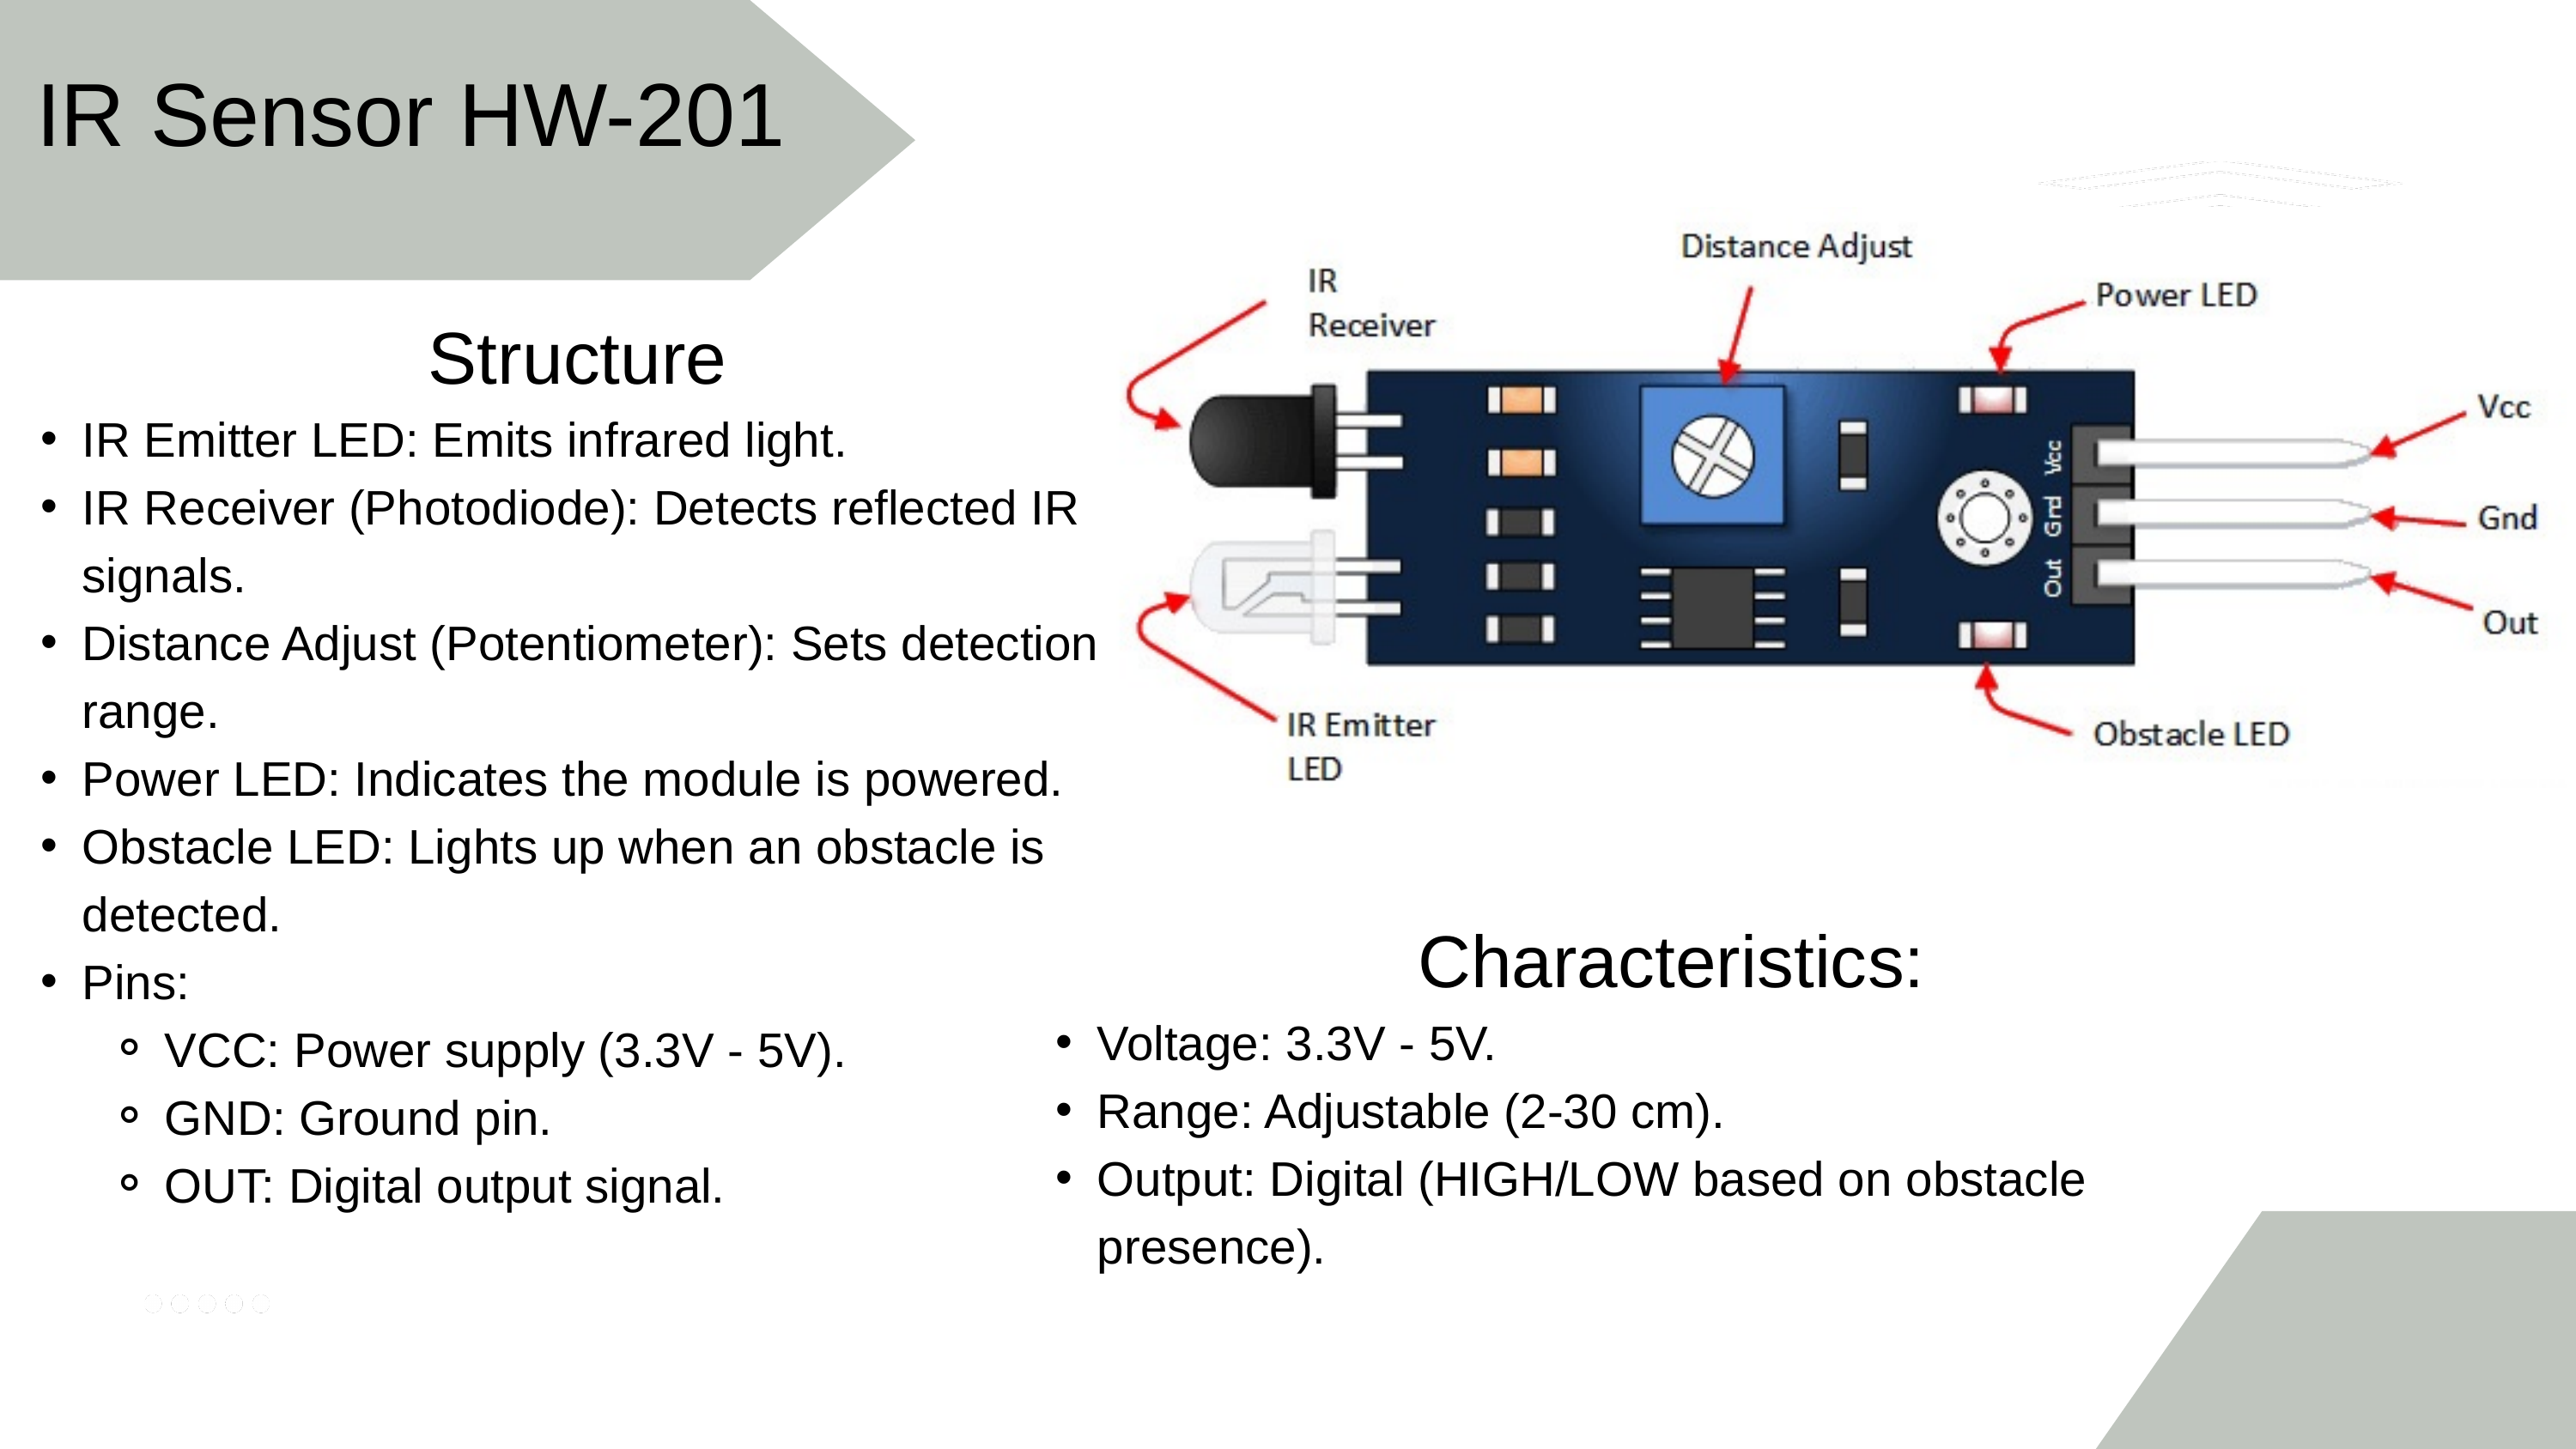

IR Sensor HW-201

Structure
IR Emitter LED: Emits infrared light.
IR Receiver (Photodiode): Detects reflected IR signals.
Distance Adjust (Potentiometer): Sets detection range.
Power LED: Indicates the module is powered.
Obstacle LED: Lights up when an obstacle is detected.
Pins:
VCC: Power supply (3.3V - 5V).
GND: Ground pin.
OUT: Digital output signal.

Characteristics:
Voltage: 3.3V - 5V.
Range: Adjustable (2-30 cm).
Output: Digital (HIGH/LOW based on obstacle presence).